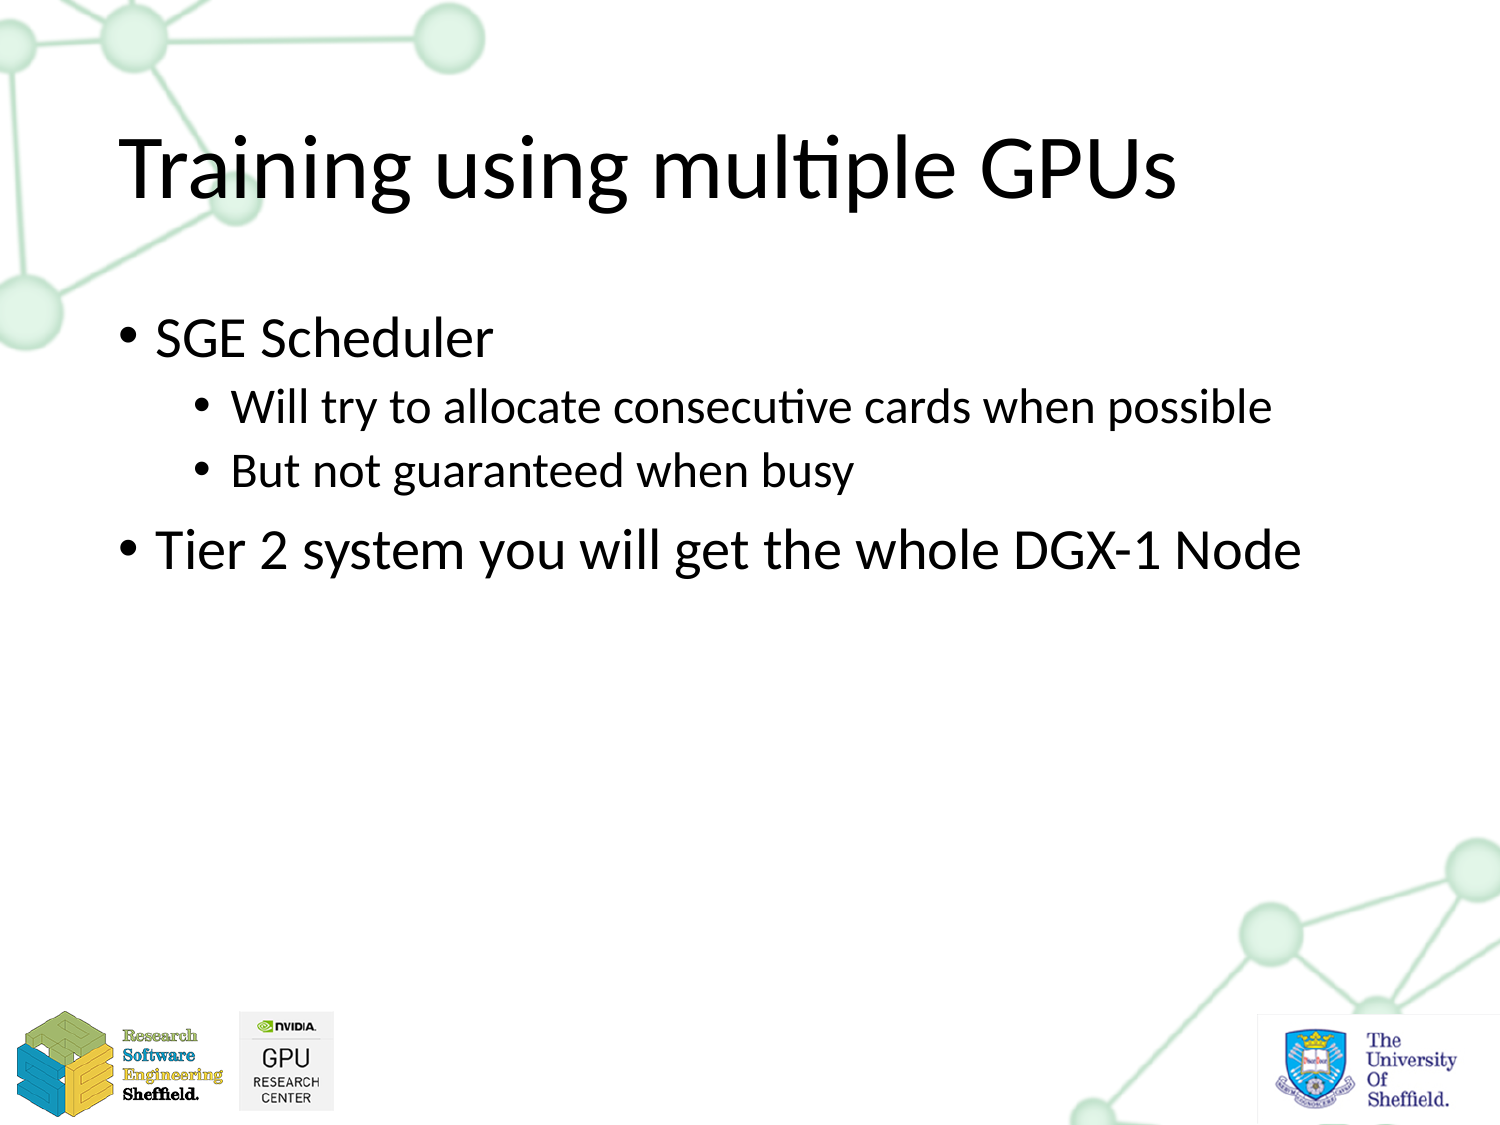

# Training using multiple GPUs
SGE Scheduler
Will try to allocate consecutive cards when possible
But not guaranteed when busy
Tier 2 system you will get the whole DGX-1 Node